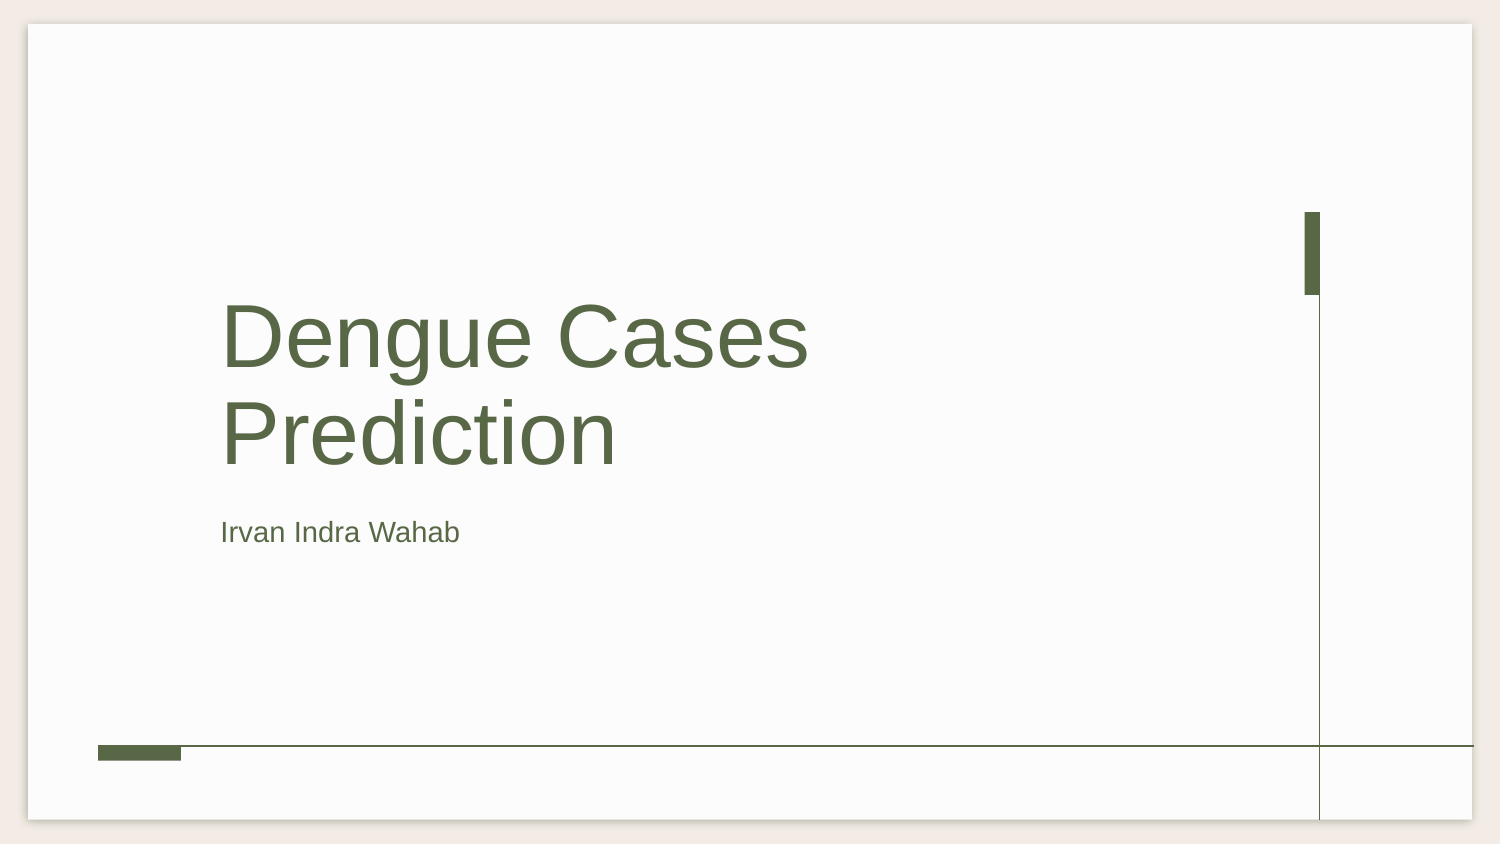

# Dengue Cases Prediction

Irvan Indra Wahab